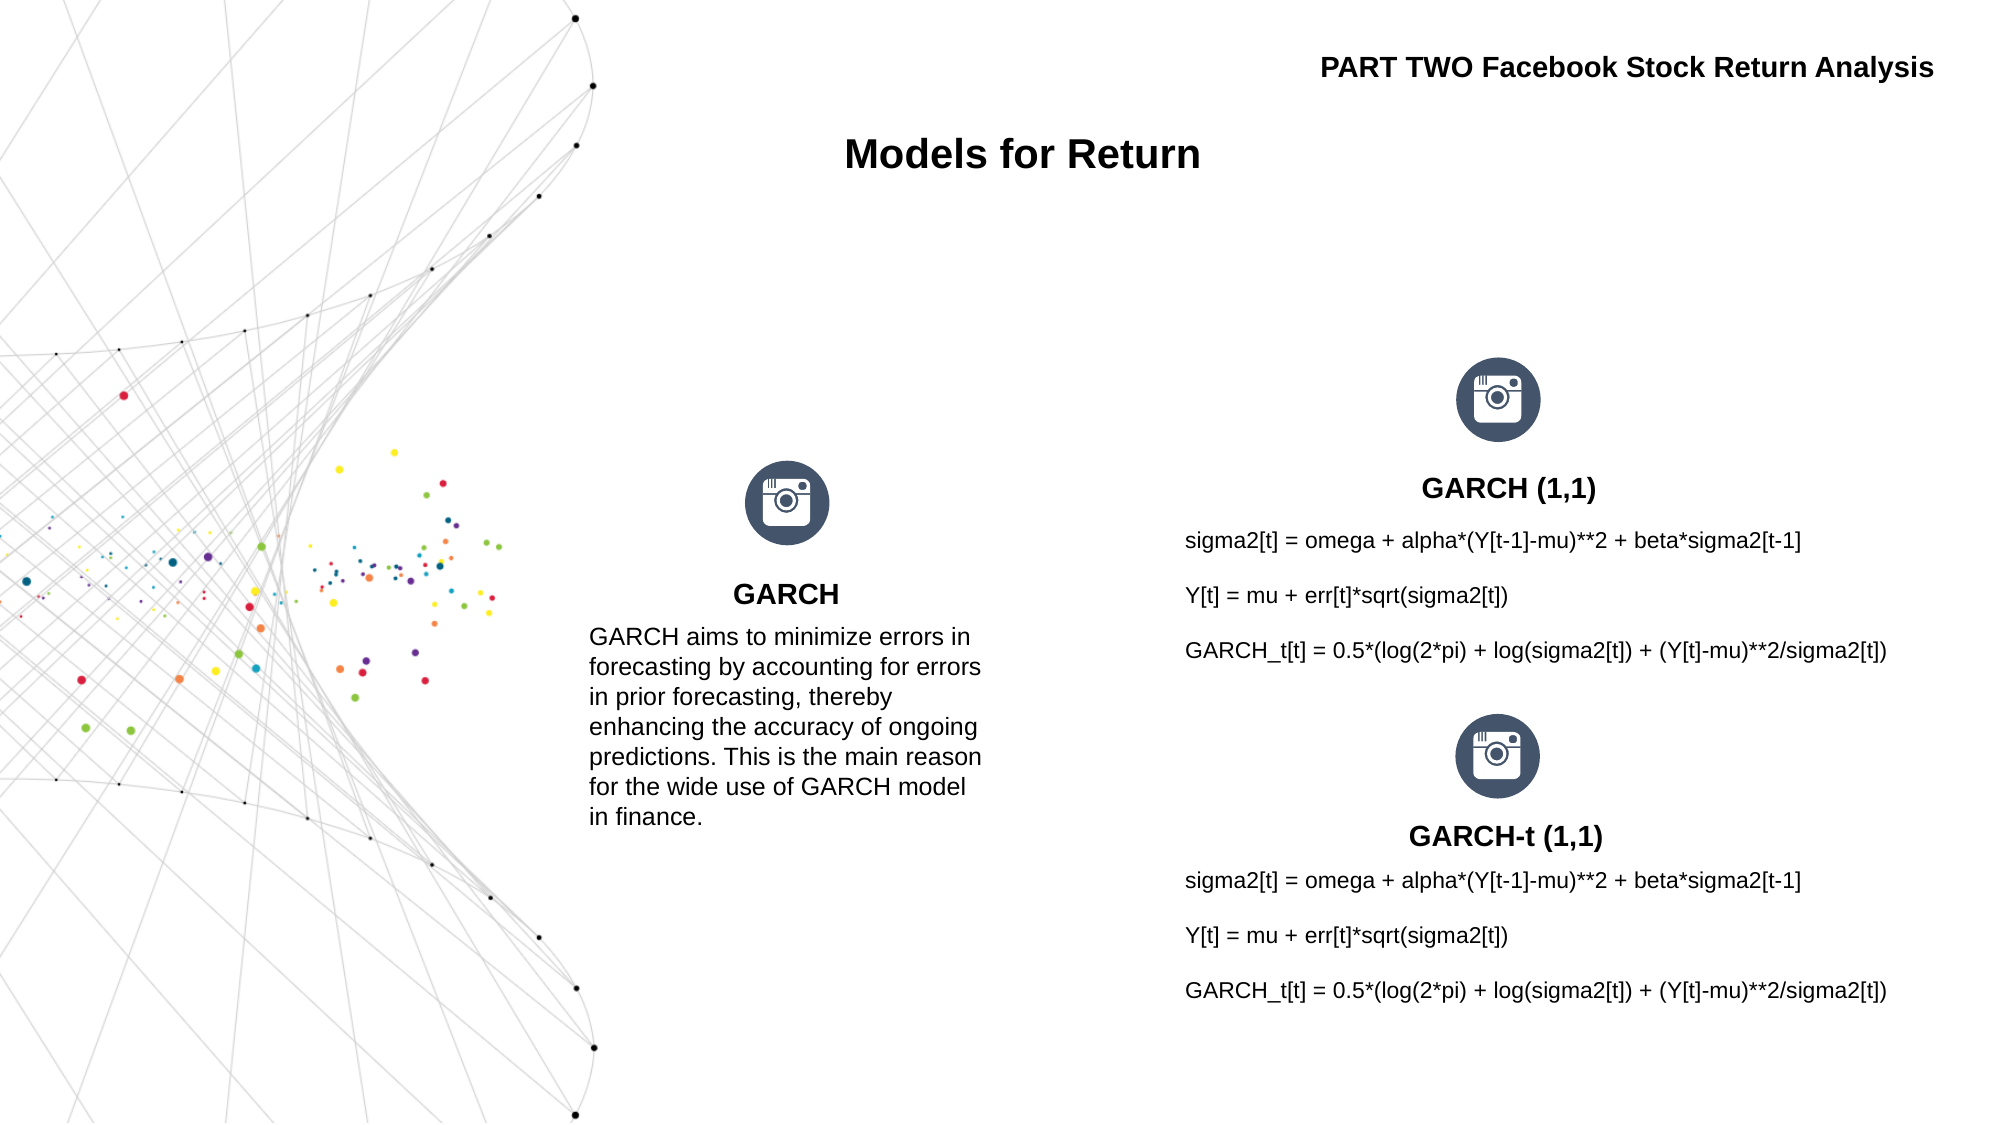

PART TWO Facebook Stock Return Analysis
Models for Return

GARCH (1,1)
sigma2[t] = omega + alpha*(Y[t-1]-mu)**2 + beta*sigma2[t-1]

Y[t] = mu + err[t]*sqrt(sigma2[t])

GARCH_t[t] = 0.5*(log(2*pi) + log(sigma2[t]) + (Y[t]-mu)**2/sigma2[t])
GARCH
GARCH aims to minimize errors in forecasting by accounting for errors in prior forecasting, thereby enhancing the accuracy of ongoing predictions. This is the main reason for the wide use of GARCH model in finance.

GARCH-t (1,1)
sigma2[t] = omega + alpha*(Y[t-1]-mu)**2 + beta*sigma2[t-1]

Y[t] = mu + err[t]*sqrt(sigma2[t])

GARCH_t[t] = 0.5*(log(2*pi) + log(sigma2[t]) + (Y[t]-mu)**2/sigma2[t])